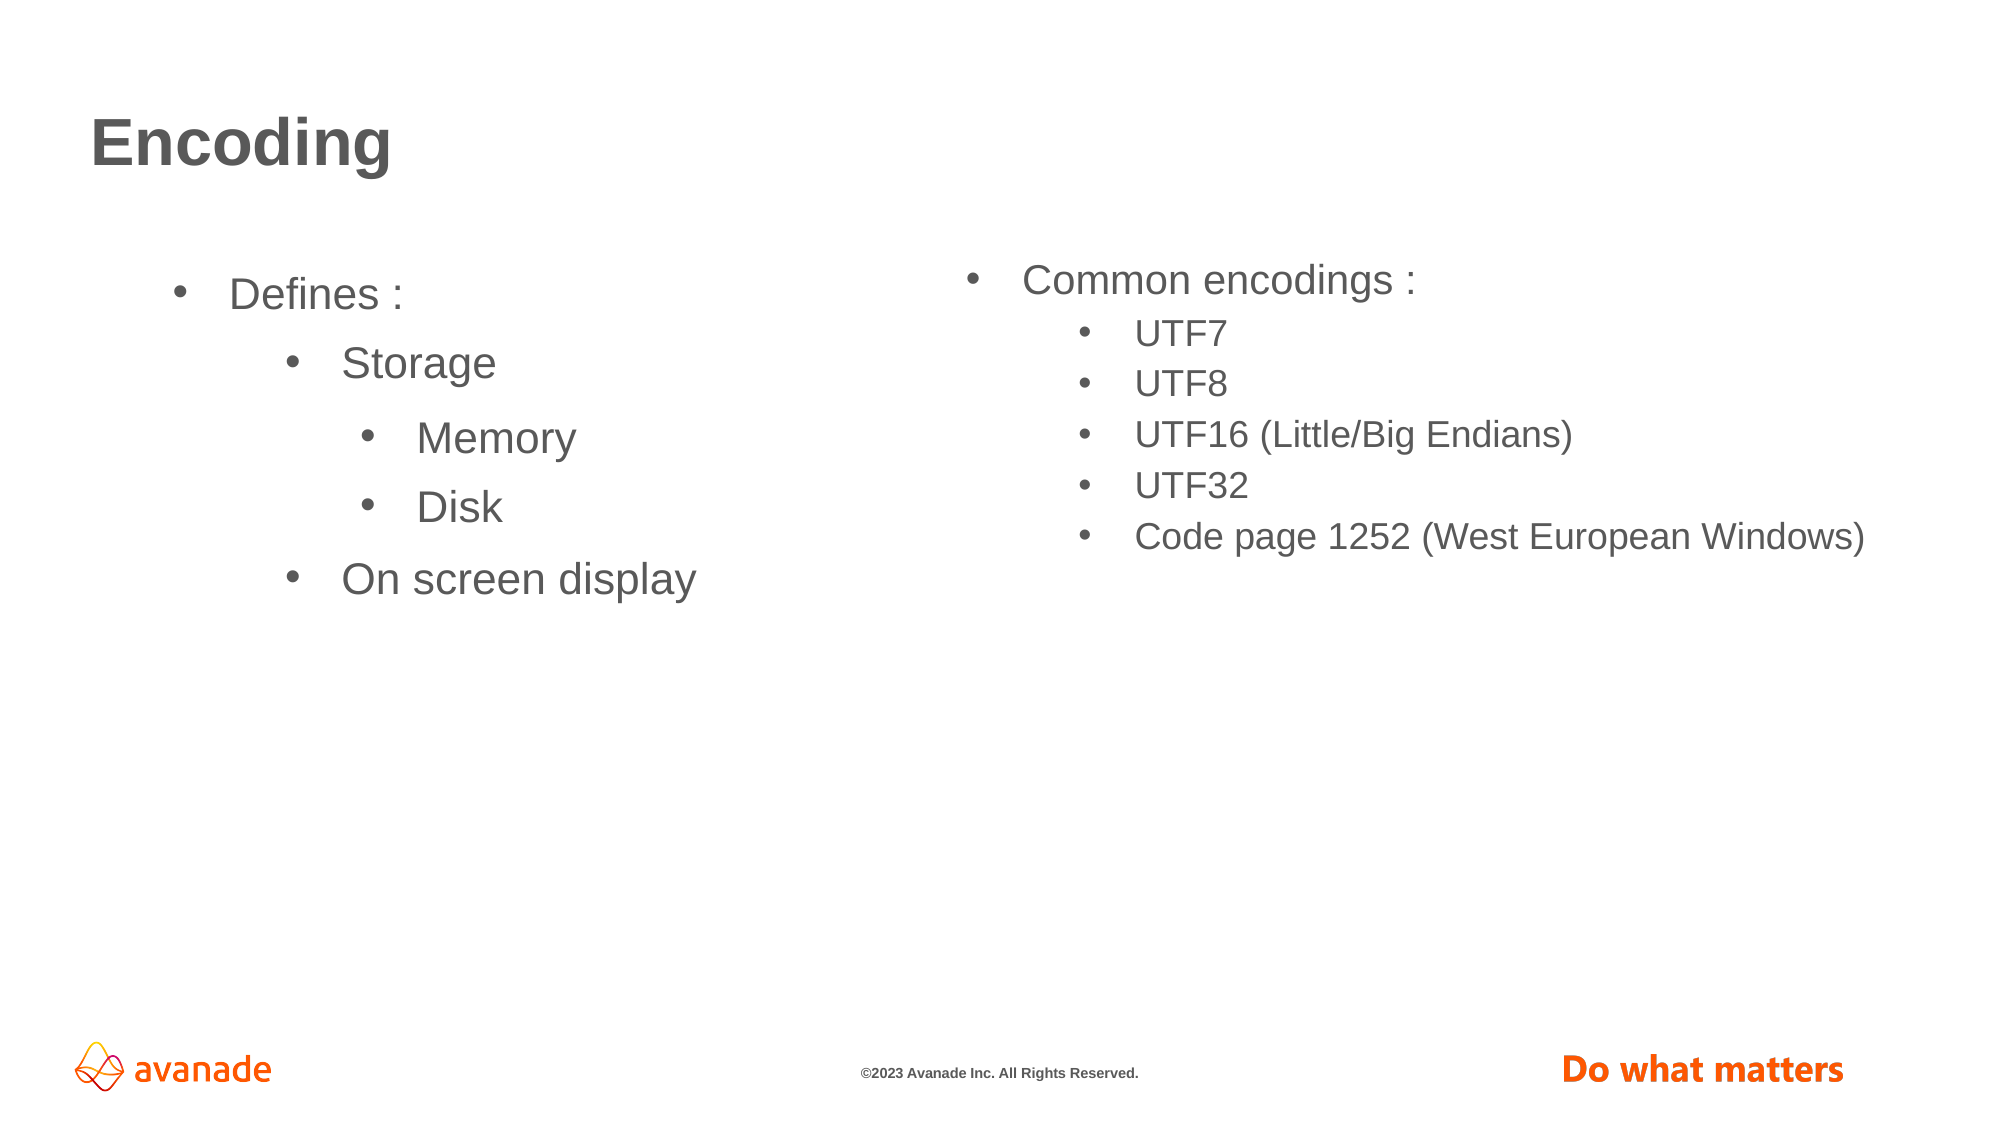

# Encoding
Defines :
Storage
Memory
Disk
On screen display
Common encodings :
UTF7
UTF8
UTF16 (Little/Big Endians)
UTF32
Code page 1252 (West European Windows)